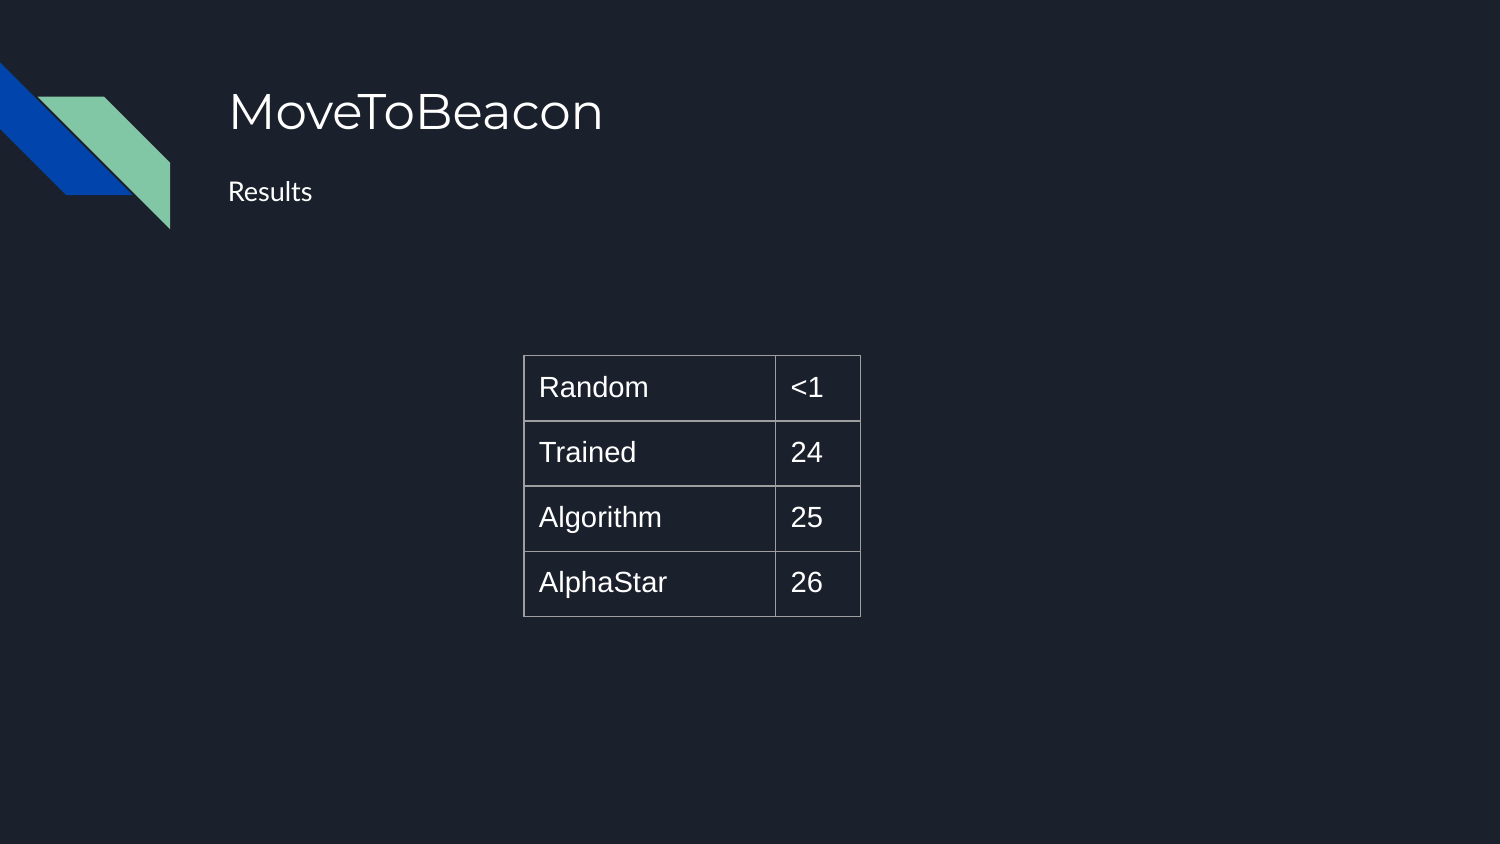

# MoveToBeacon
Results
| Random | <1 |
| --- | --- |
| Trained | 24 |
| Algorithm | 25 |
| AlphaStar | 26 |